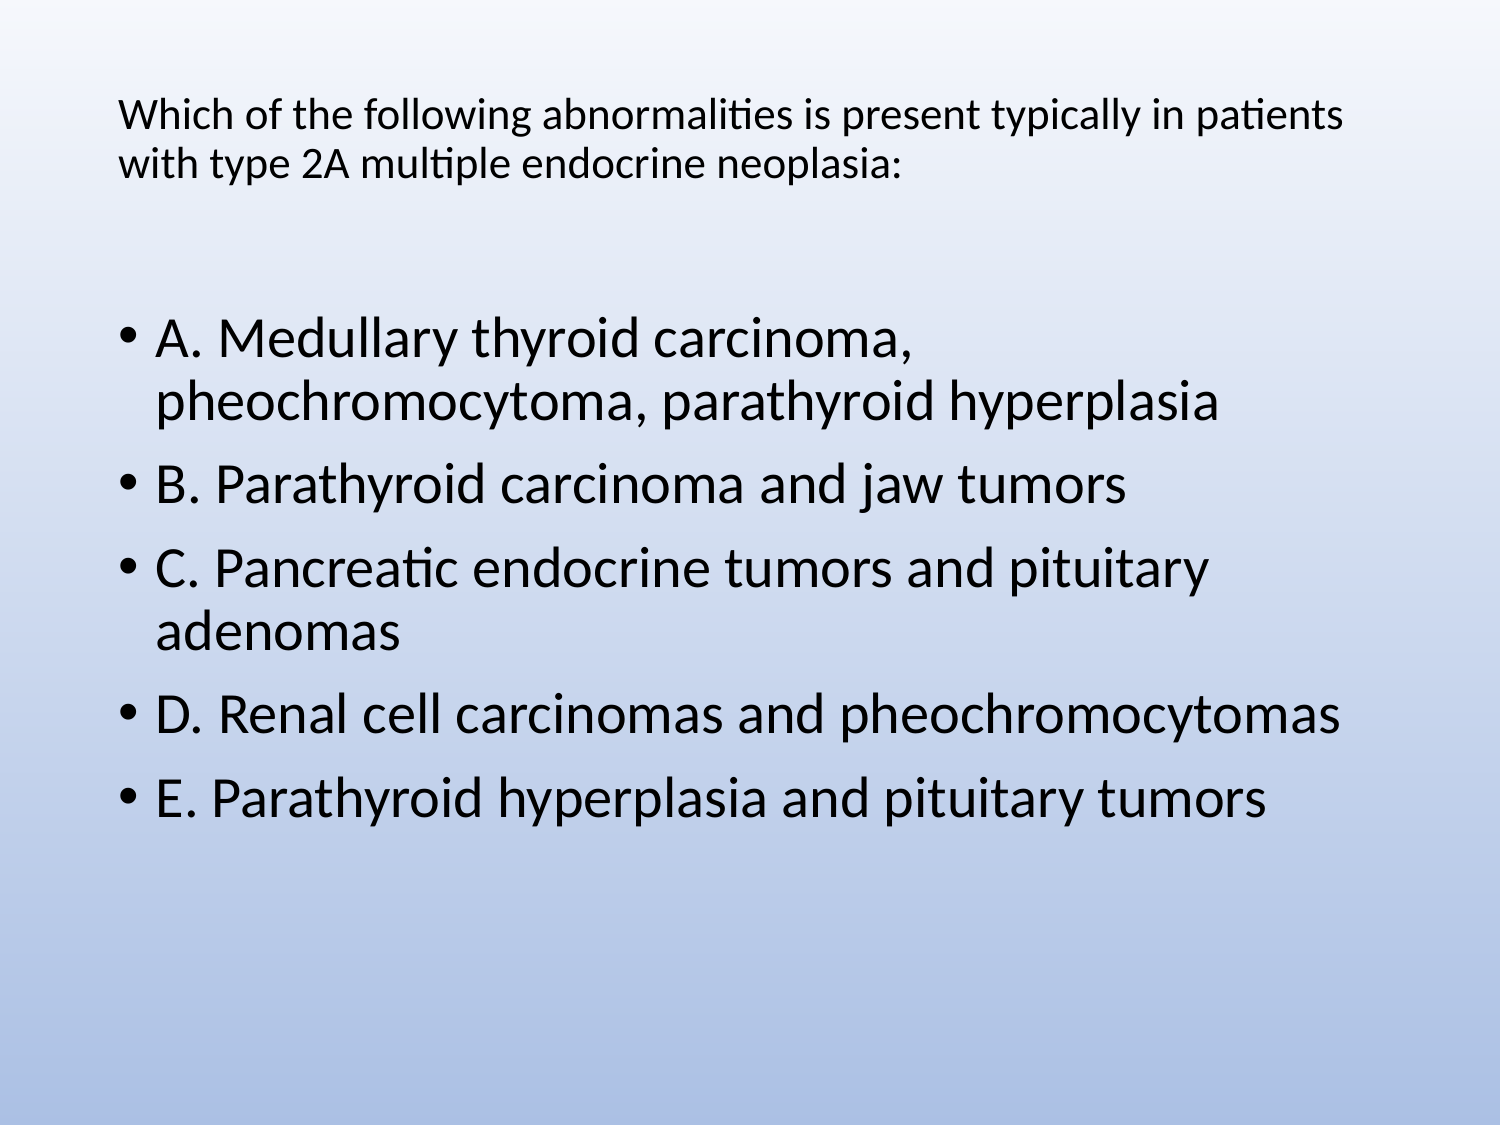

# Which of the following abnormalities is present typically in patients with type 2A multiple endocrine neoplasia:
A. Medullary thyroid carcinoma, pheochromocytoma, parathyroid hyperplasia
B. Parathyroid carcinoma and jaw tumors
C. Pancreatic endocrine tumors and pituitary adenomas
D. Renal cell carcinomas and pheochromocytomas
E. Parathyroid hyperplasia and pituitary tumors